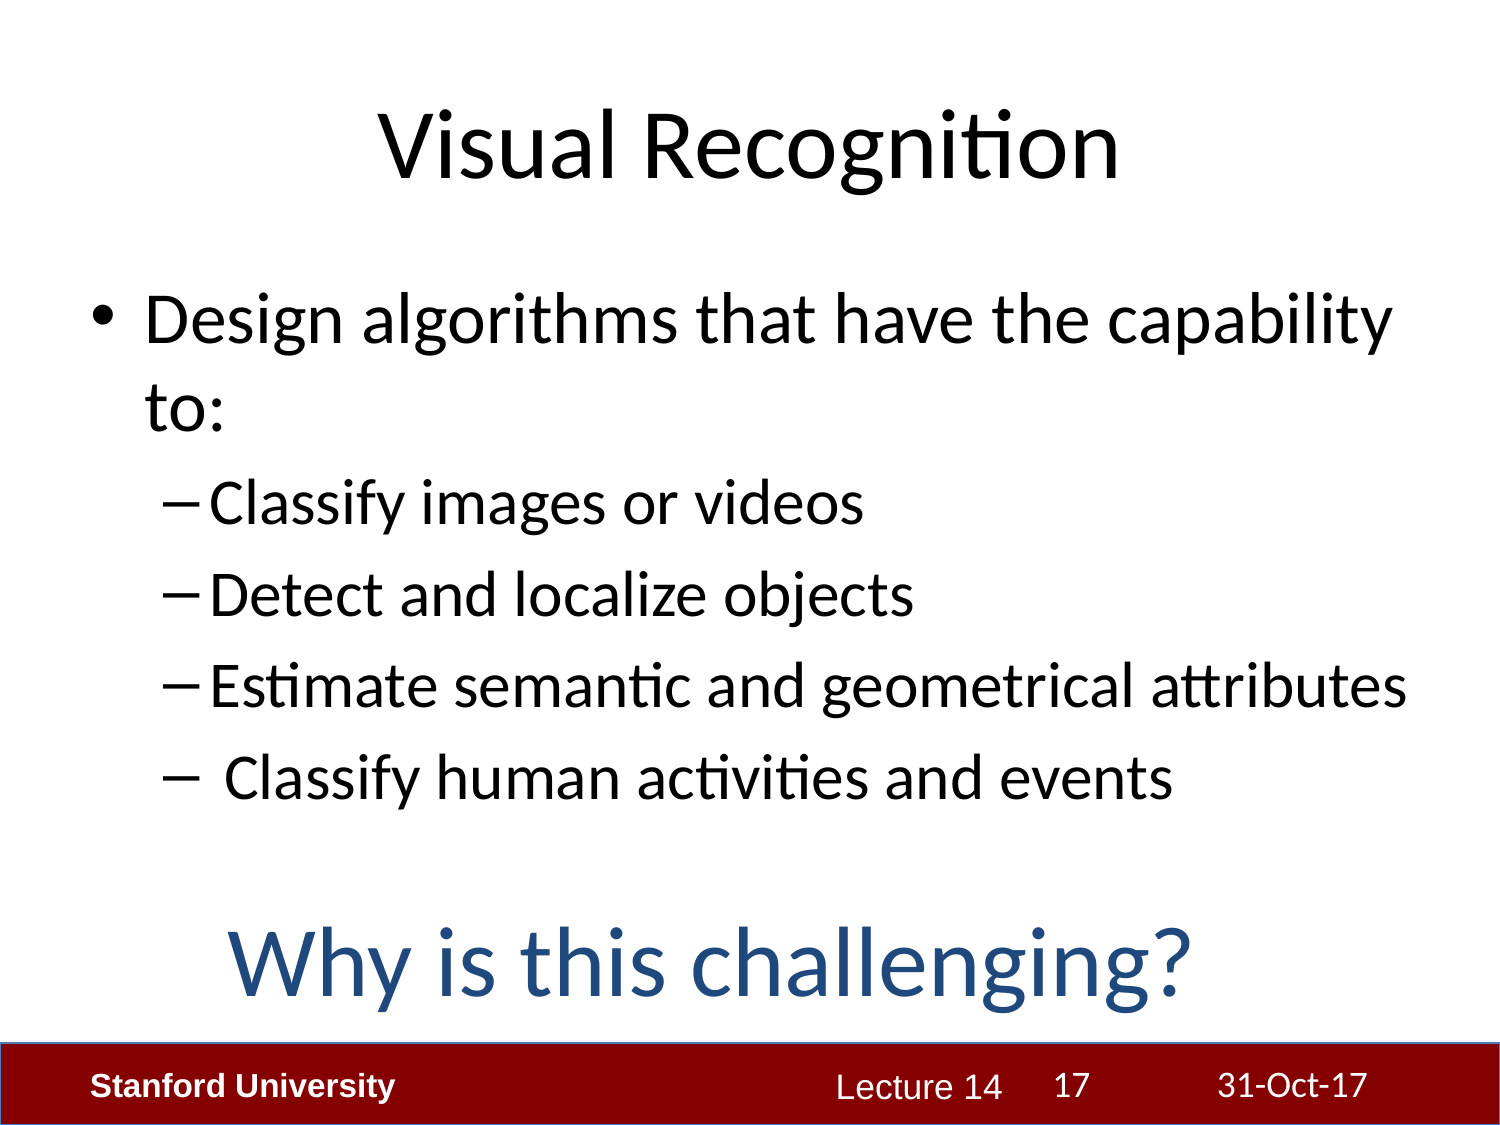

# Visual Recognition
Design algorithms that have the capability to:
Classify images or videos
Detect and localize objects
Estimate semantic and geometrical attributes
 Classify human activities and events
Why is this challenging?
17
31-Oct-17